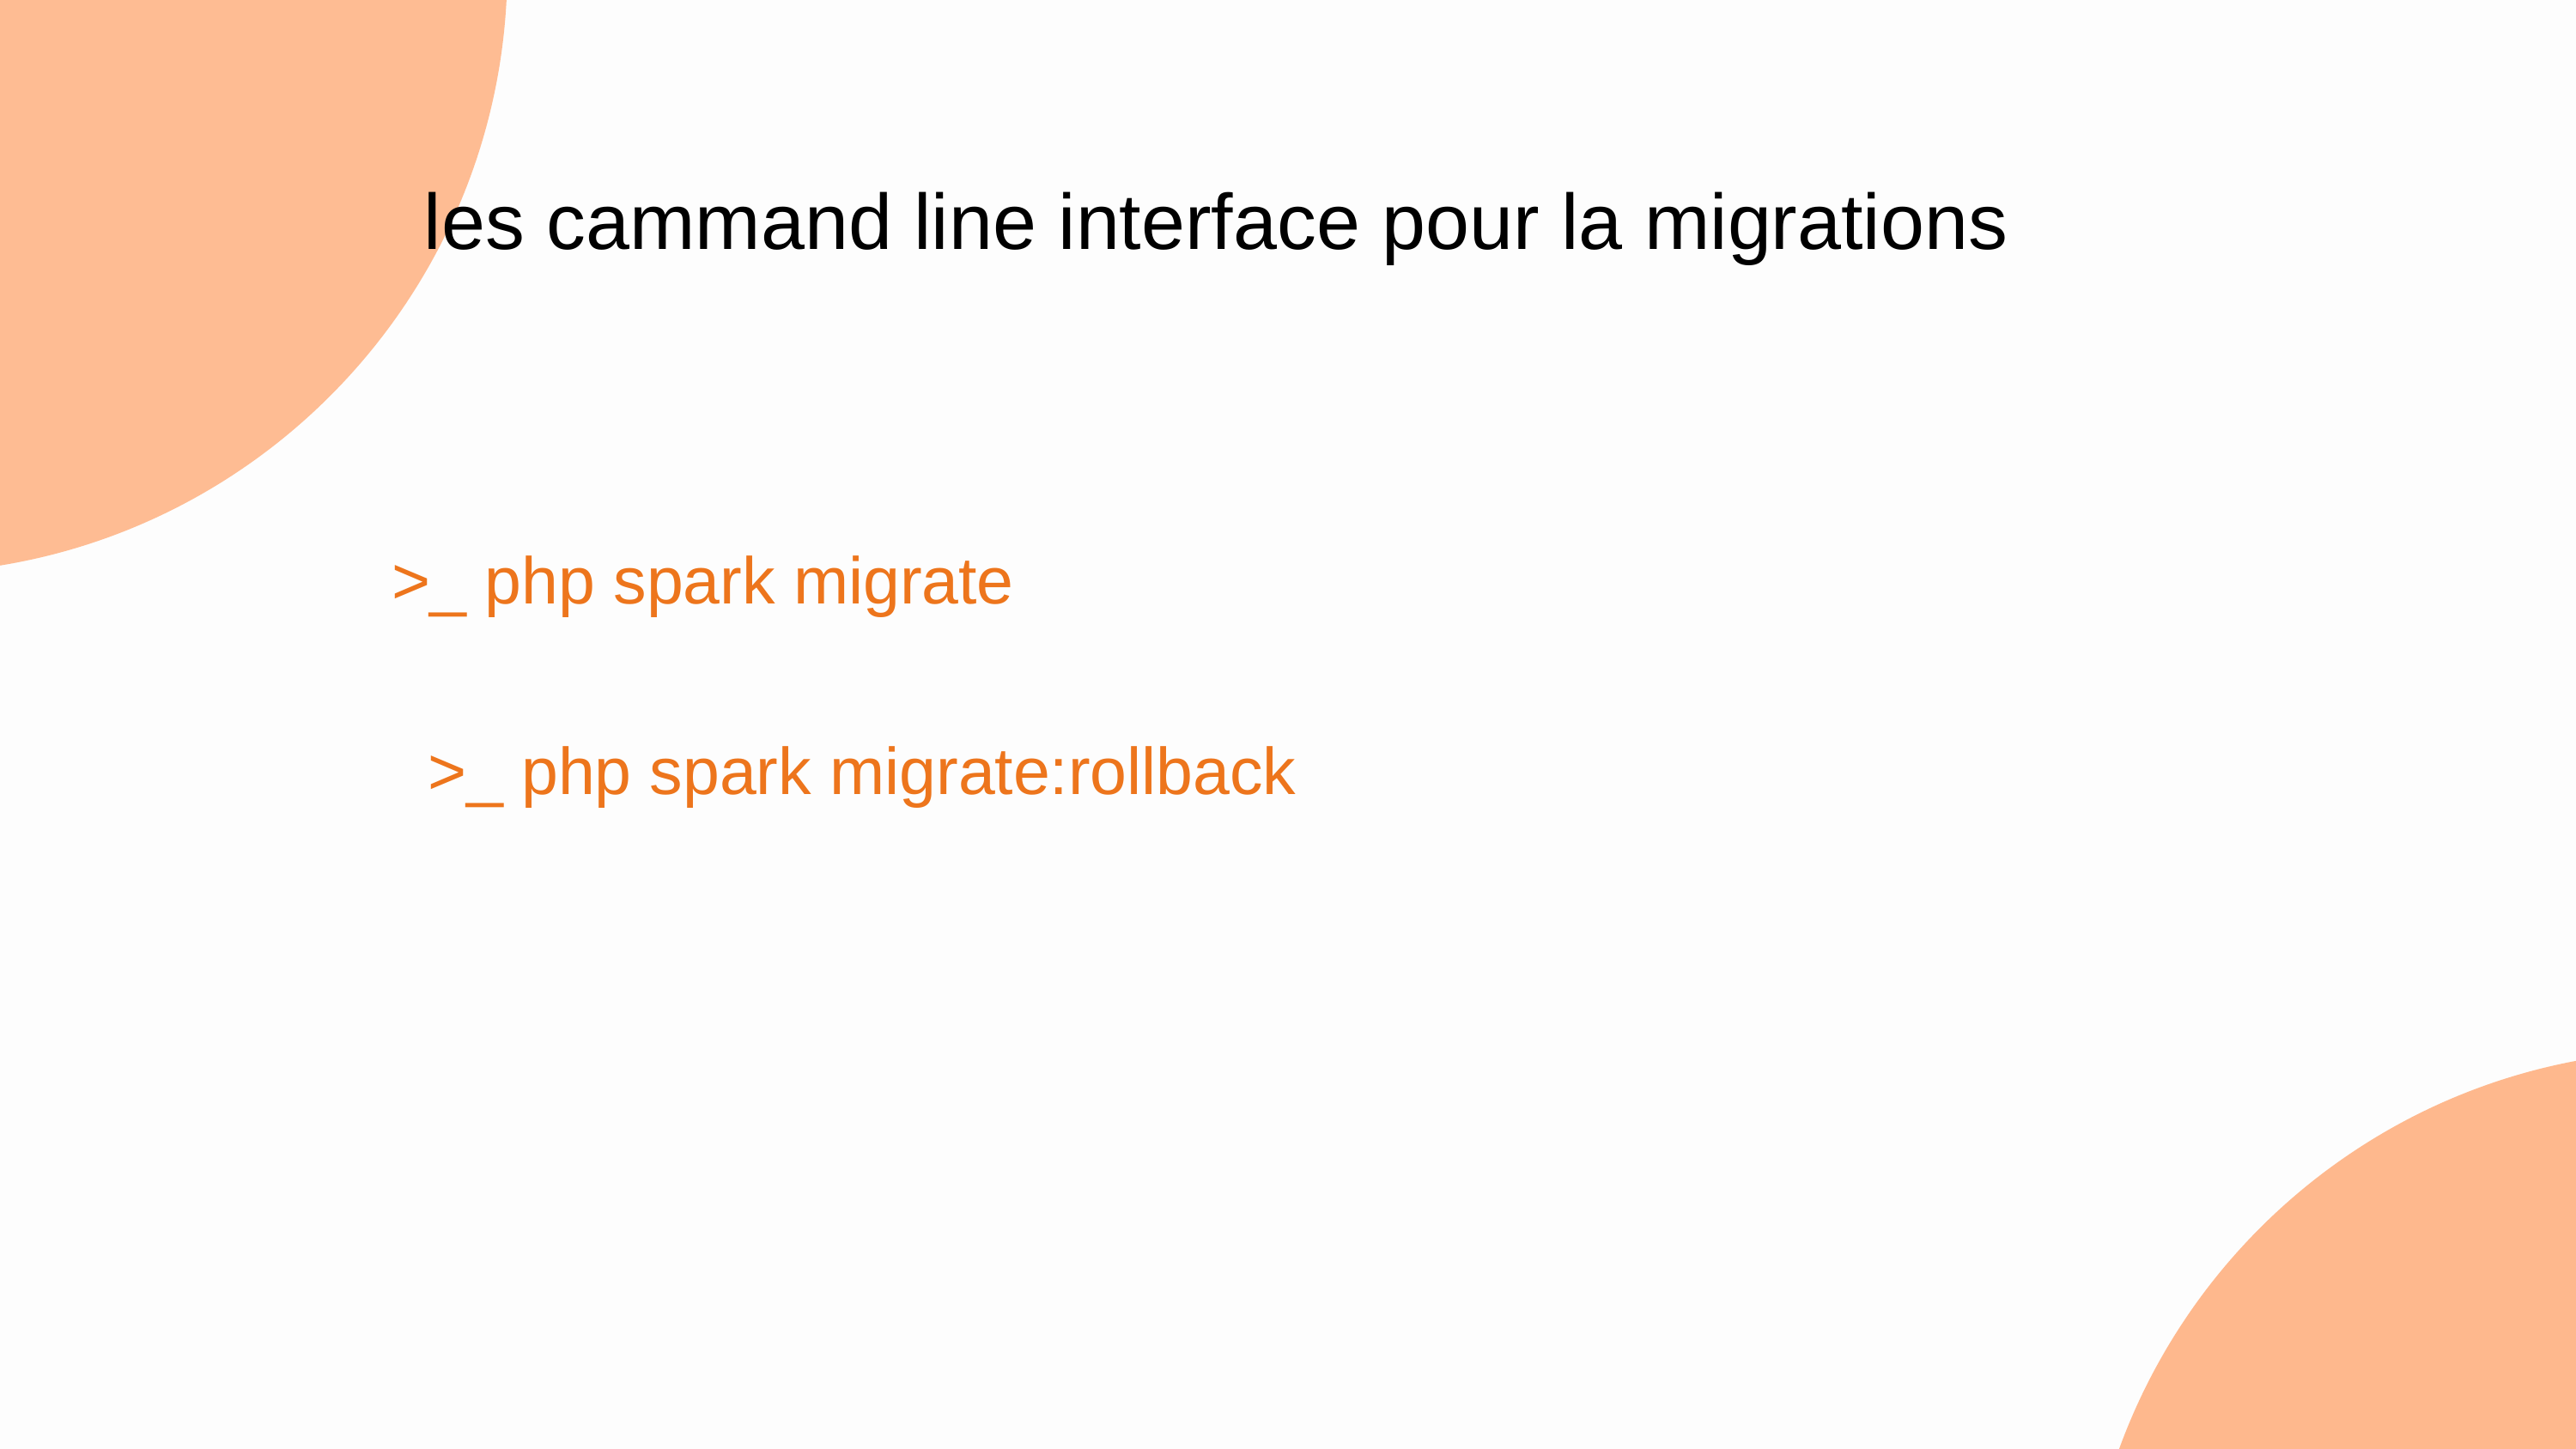

les cammand line interface pour la migrations
>_ php spark migrate
>_ php spark migrate:rollback